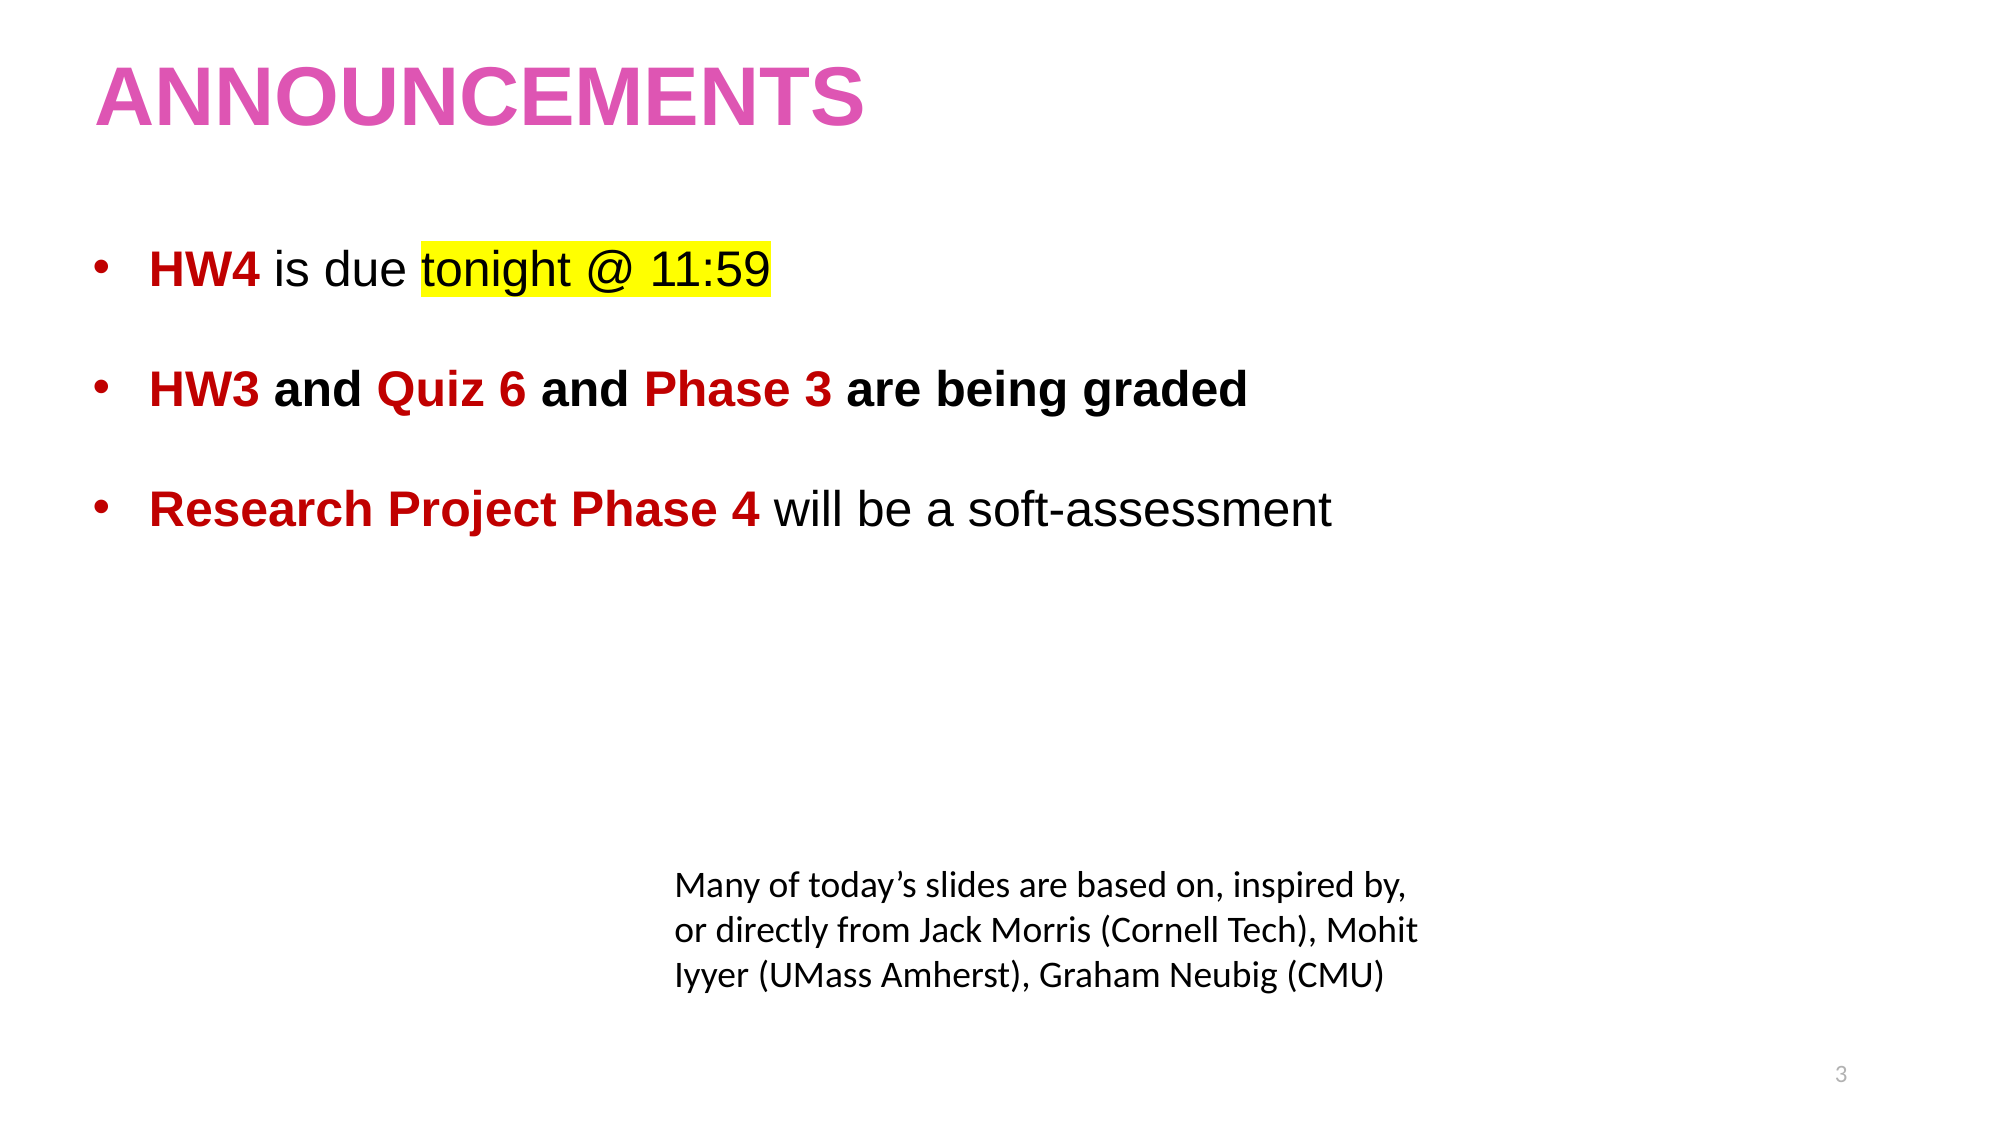

ANNOUNCEMENTS
HW4 is due tonight @ 11:59
HW3 and Quiz 6 and Phase 3 are being graded
Research Project Phase 4 will be a soft-assessment
Many of today’s slides are based on, inspired by, or directly from Jack Morris (Cornell Tech), Mohit Iyyer (UMass Amherst), Graham Neubig (CMU)
3